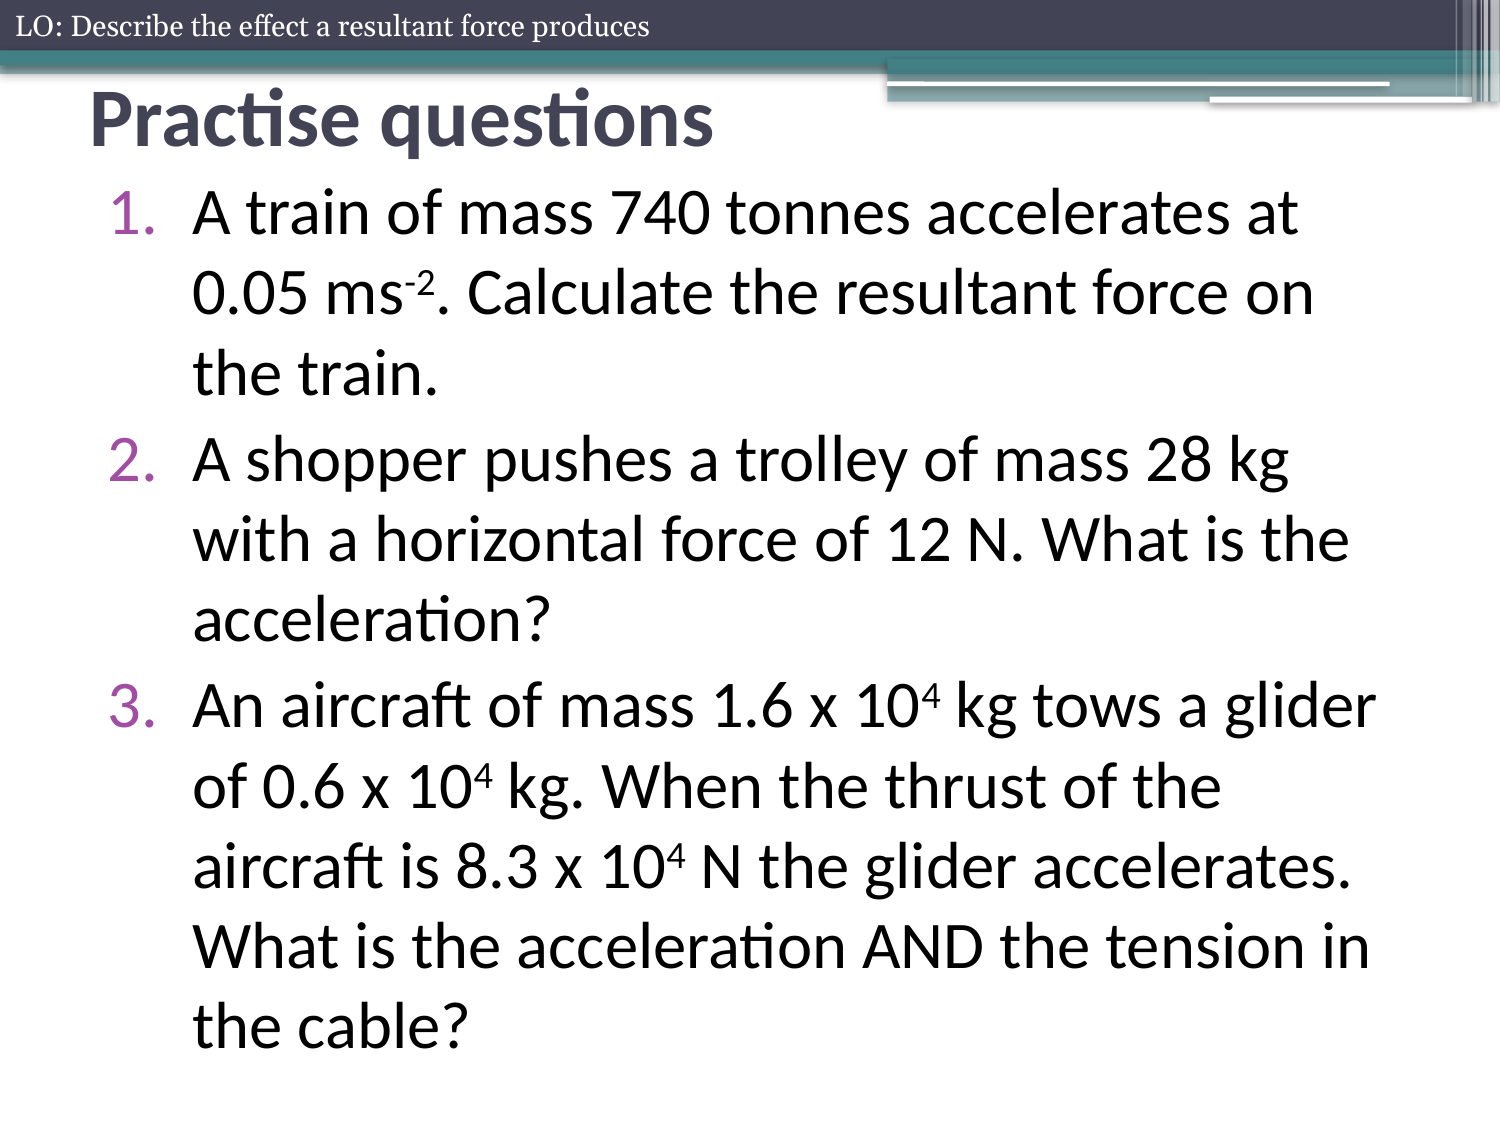

LO: Describe the effect a resultant force produces
# Practise questions
A train of mass 740 tonnes accelerates at 0.05 ms-2. Calculate the resultant force on the train.
A shopper pushes a trolley of mass 28 kg with a horizontal force of 12 N. What is the acceleration?
An aircraft of mass 1.6 x 104 kg tows a glider of 0.6 x 104 kg. When the thrust of the aircraft is 8.3 x 104 N the glider accelerates. What is the acceleration AND the tension in the cable?